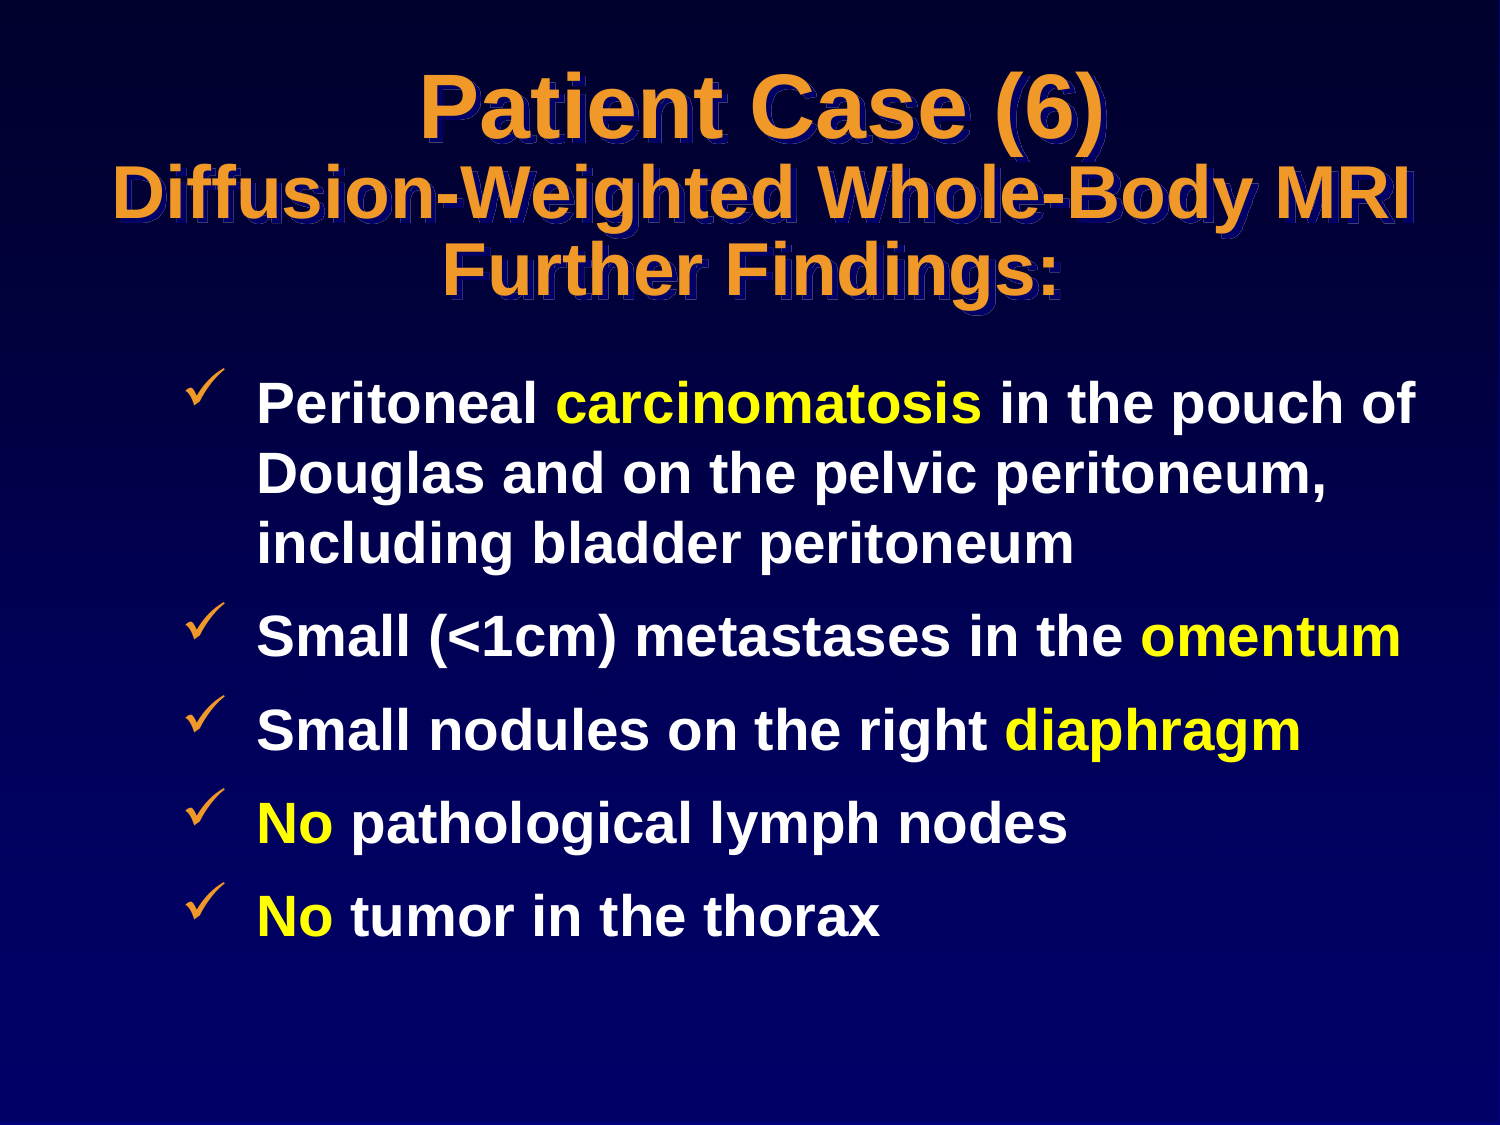

# Patient Case (6) Diffusion-Weighted Whole-Body MRI Further Findings:
Peritoneal carcinomatosis in the pouch of Douglas and on the pelvic peritoneum, including bladder peritoneum
Small (<1cm) metastases in the omentum
Small nodules on the right diaphragm
No pathological lymph nodes
No tumor in the thorax